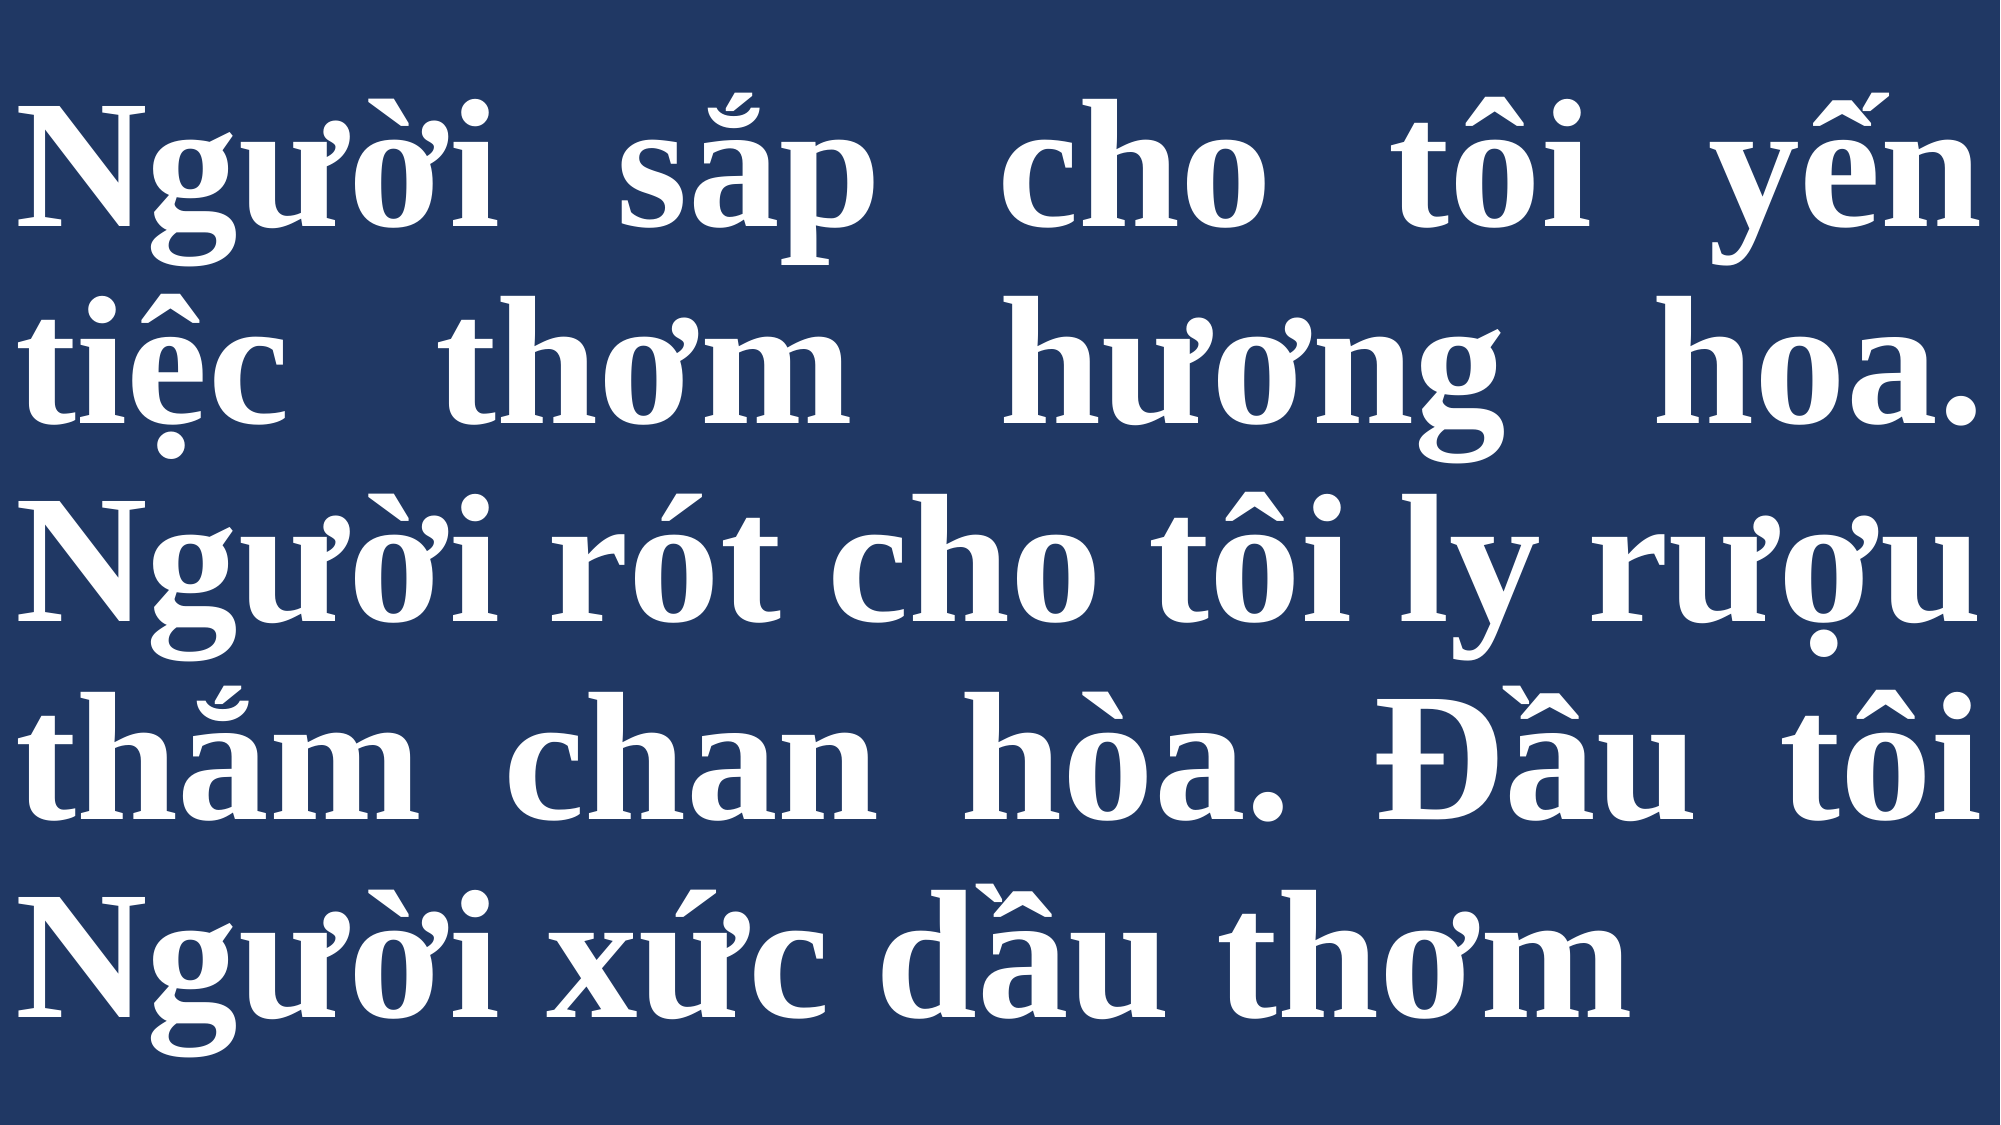

# Người sắp cho tôi yến tiệc thơm hương hoa. Người rót cho tôi ly rượu thắm chan hòa. Đầu tôi Người xức dầu thơm